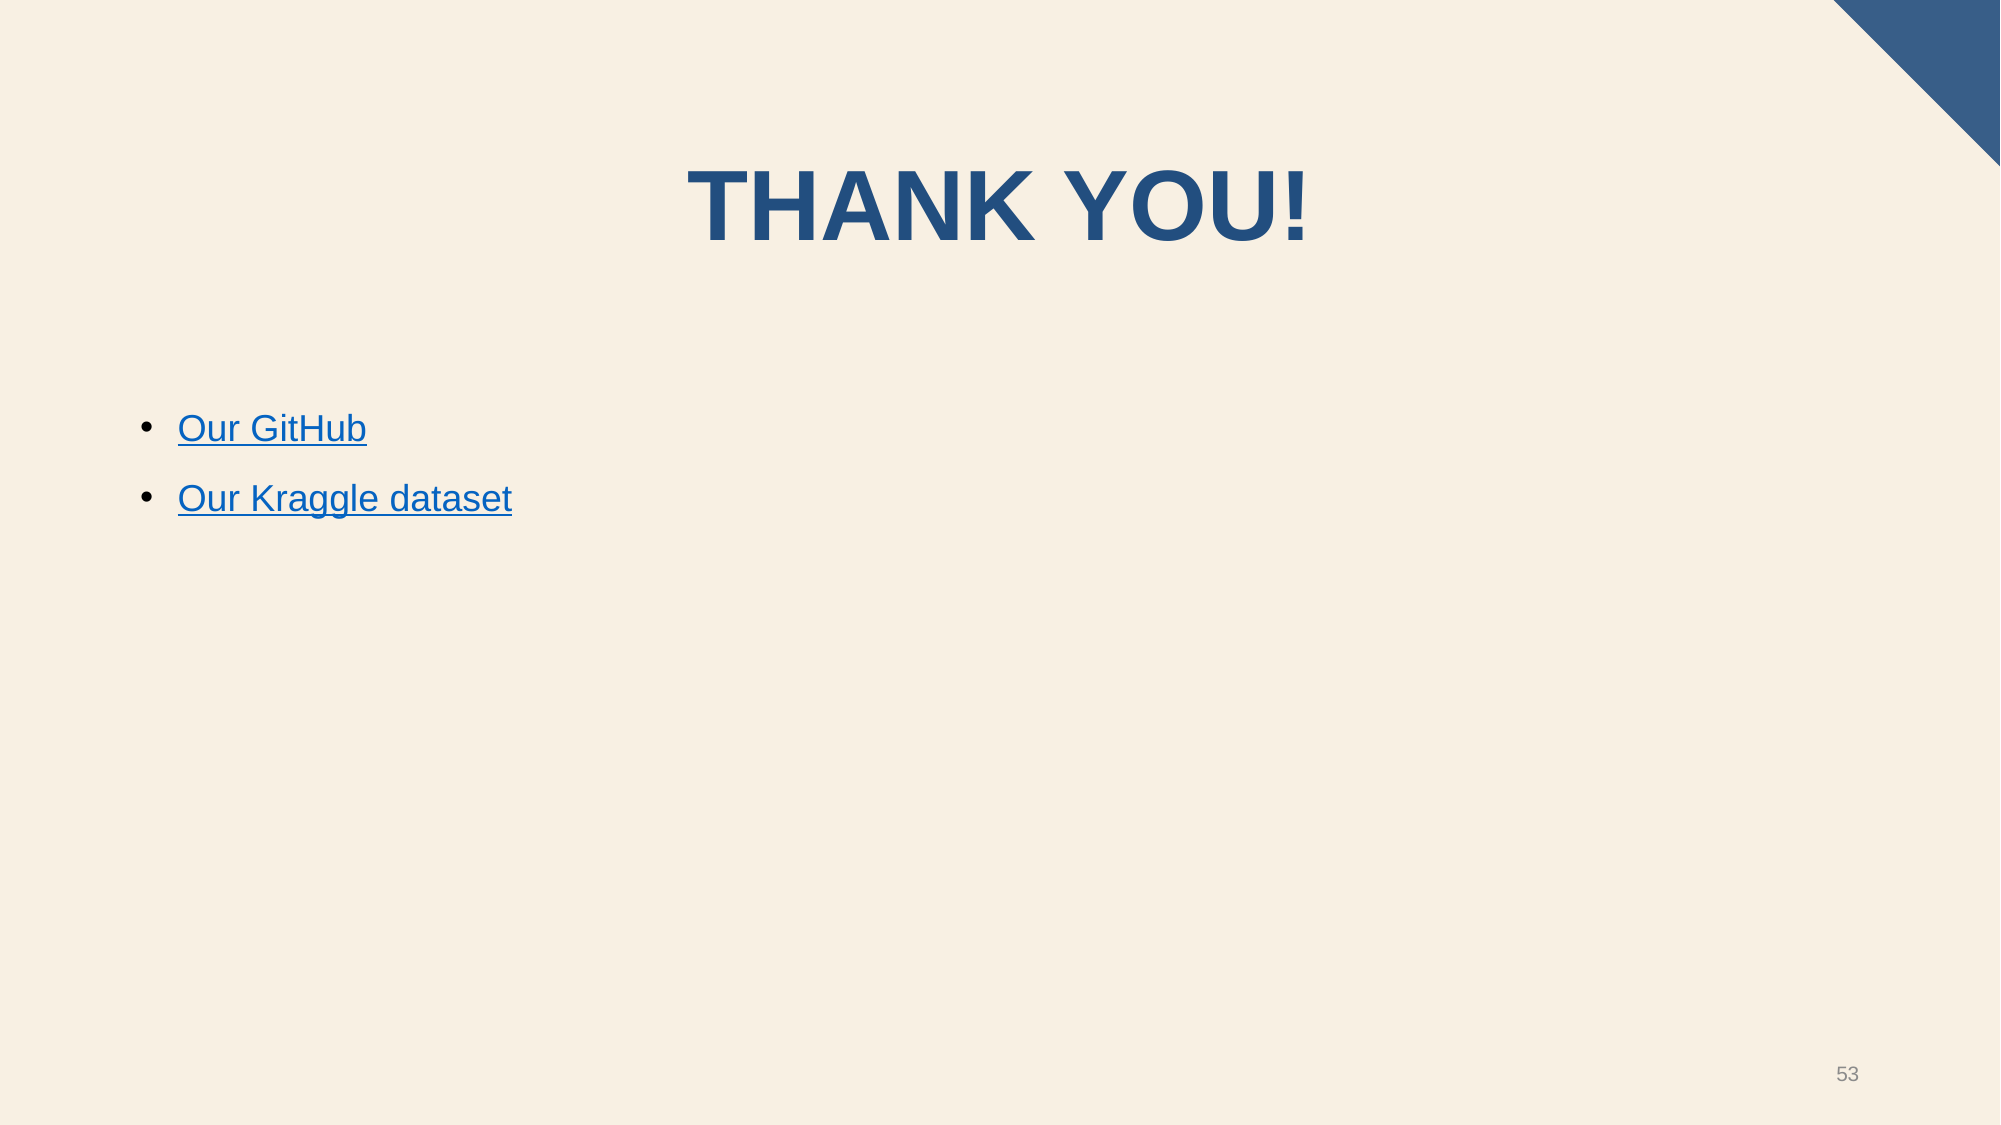

# Thank you!
Our GitHub
Our Kraggle dataset
53